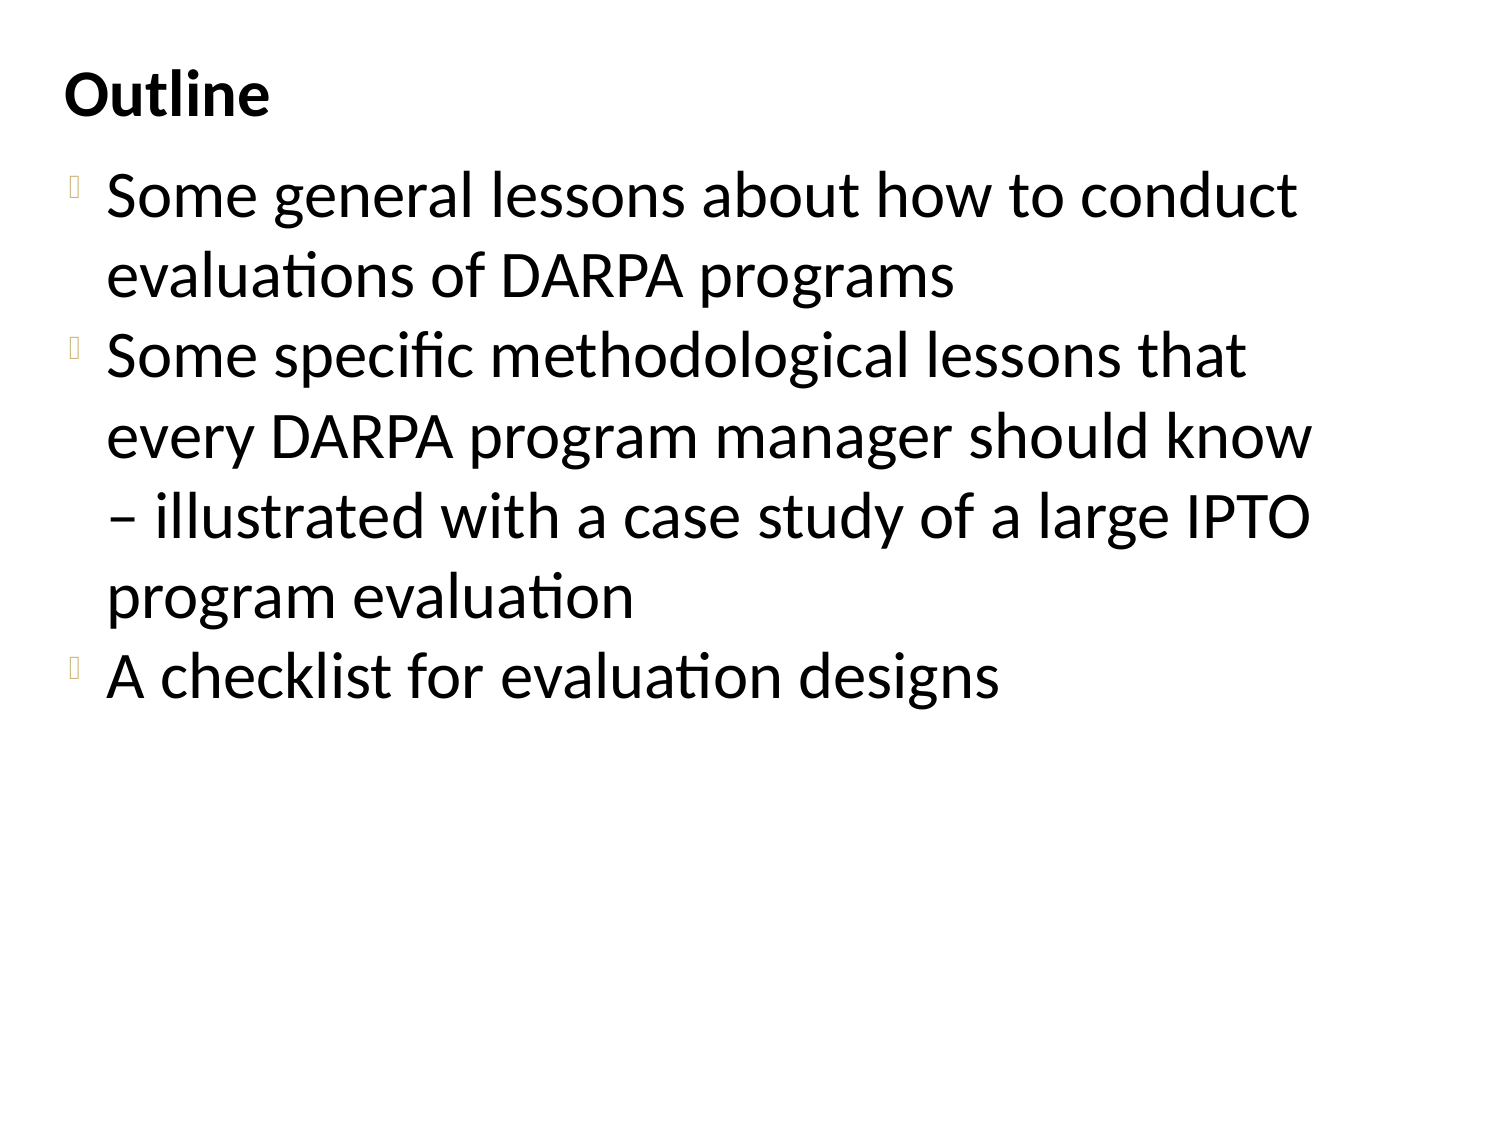

Outline
Some general lessons about how to conduct evaluations of DARPA programs
Some specific methodological lessons that every DARPA program manager should know – illustrated with a case study of a large IPTO program evaluation
A checklist for evaluation designs